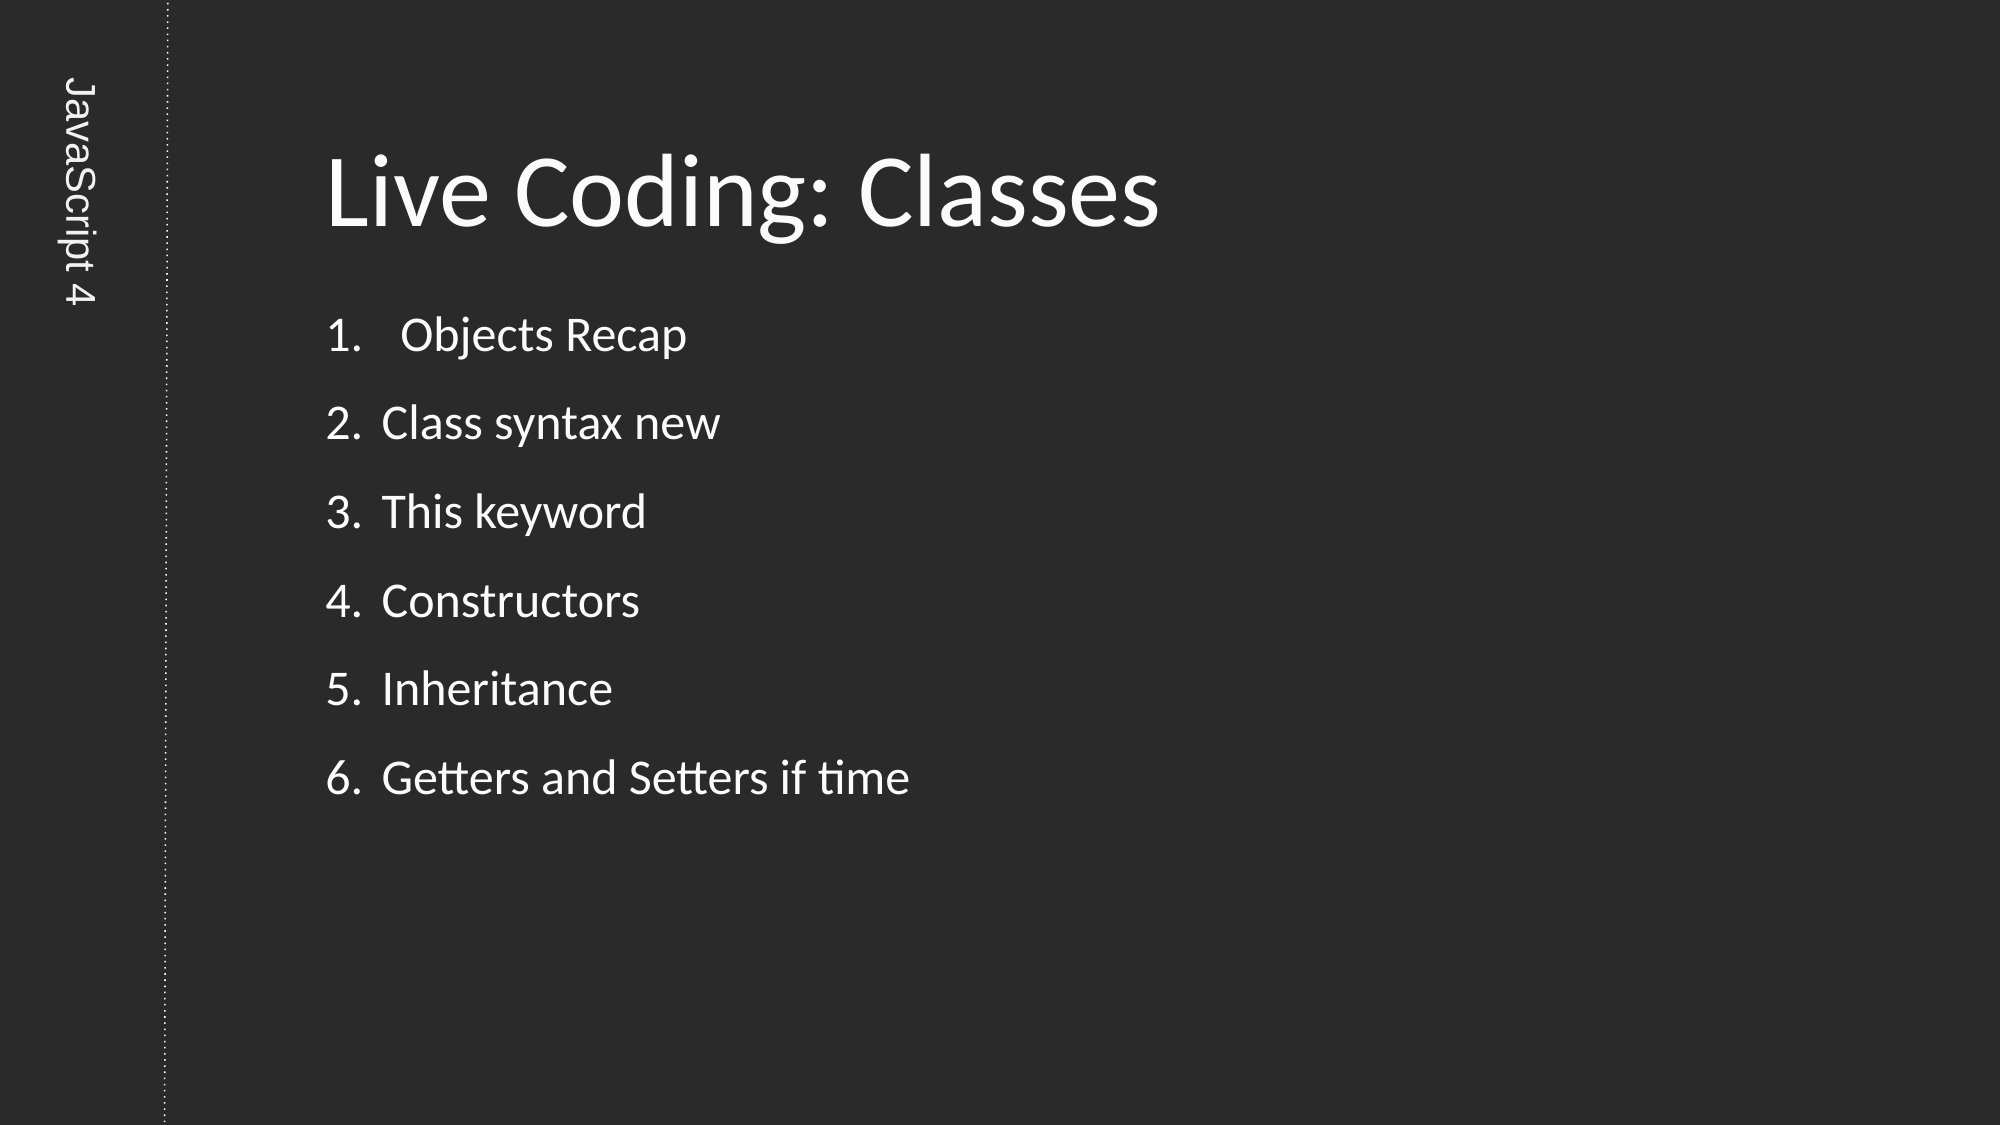

# Live Coding: Classes
Objects Recap
Class syntax new
This keyword
Constructors
Inheritance
Getters and Setters if time